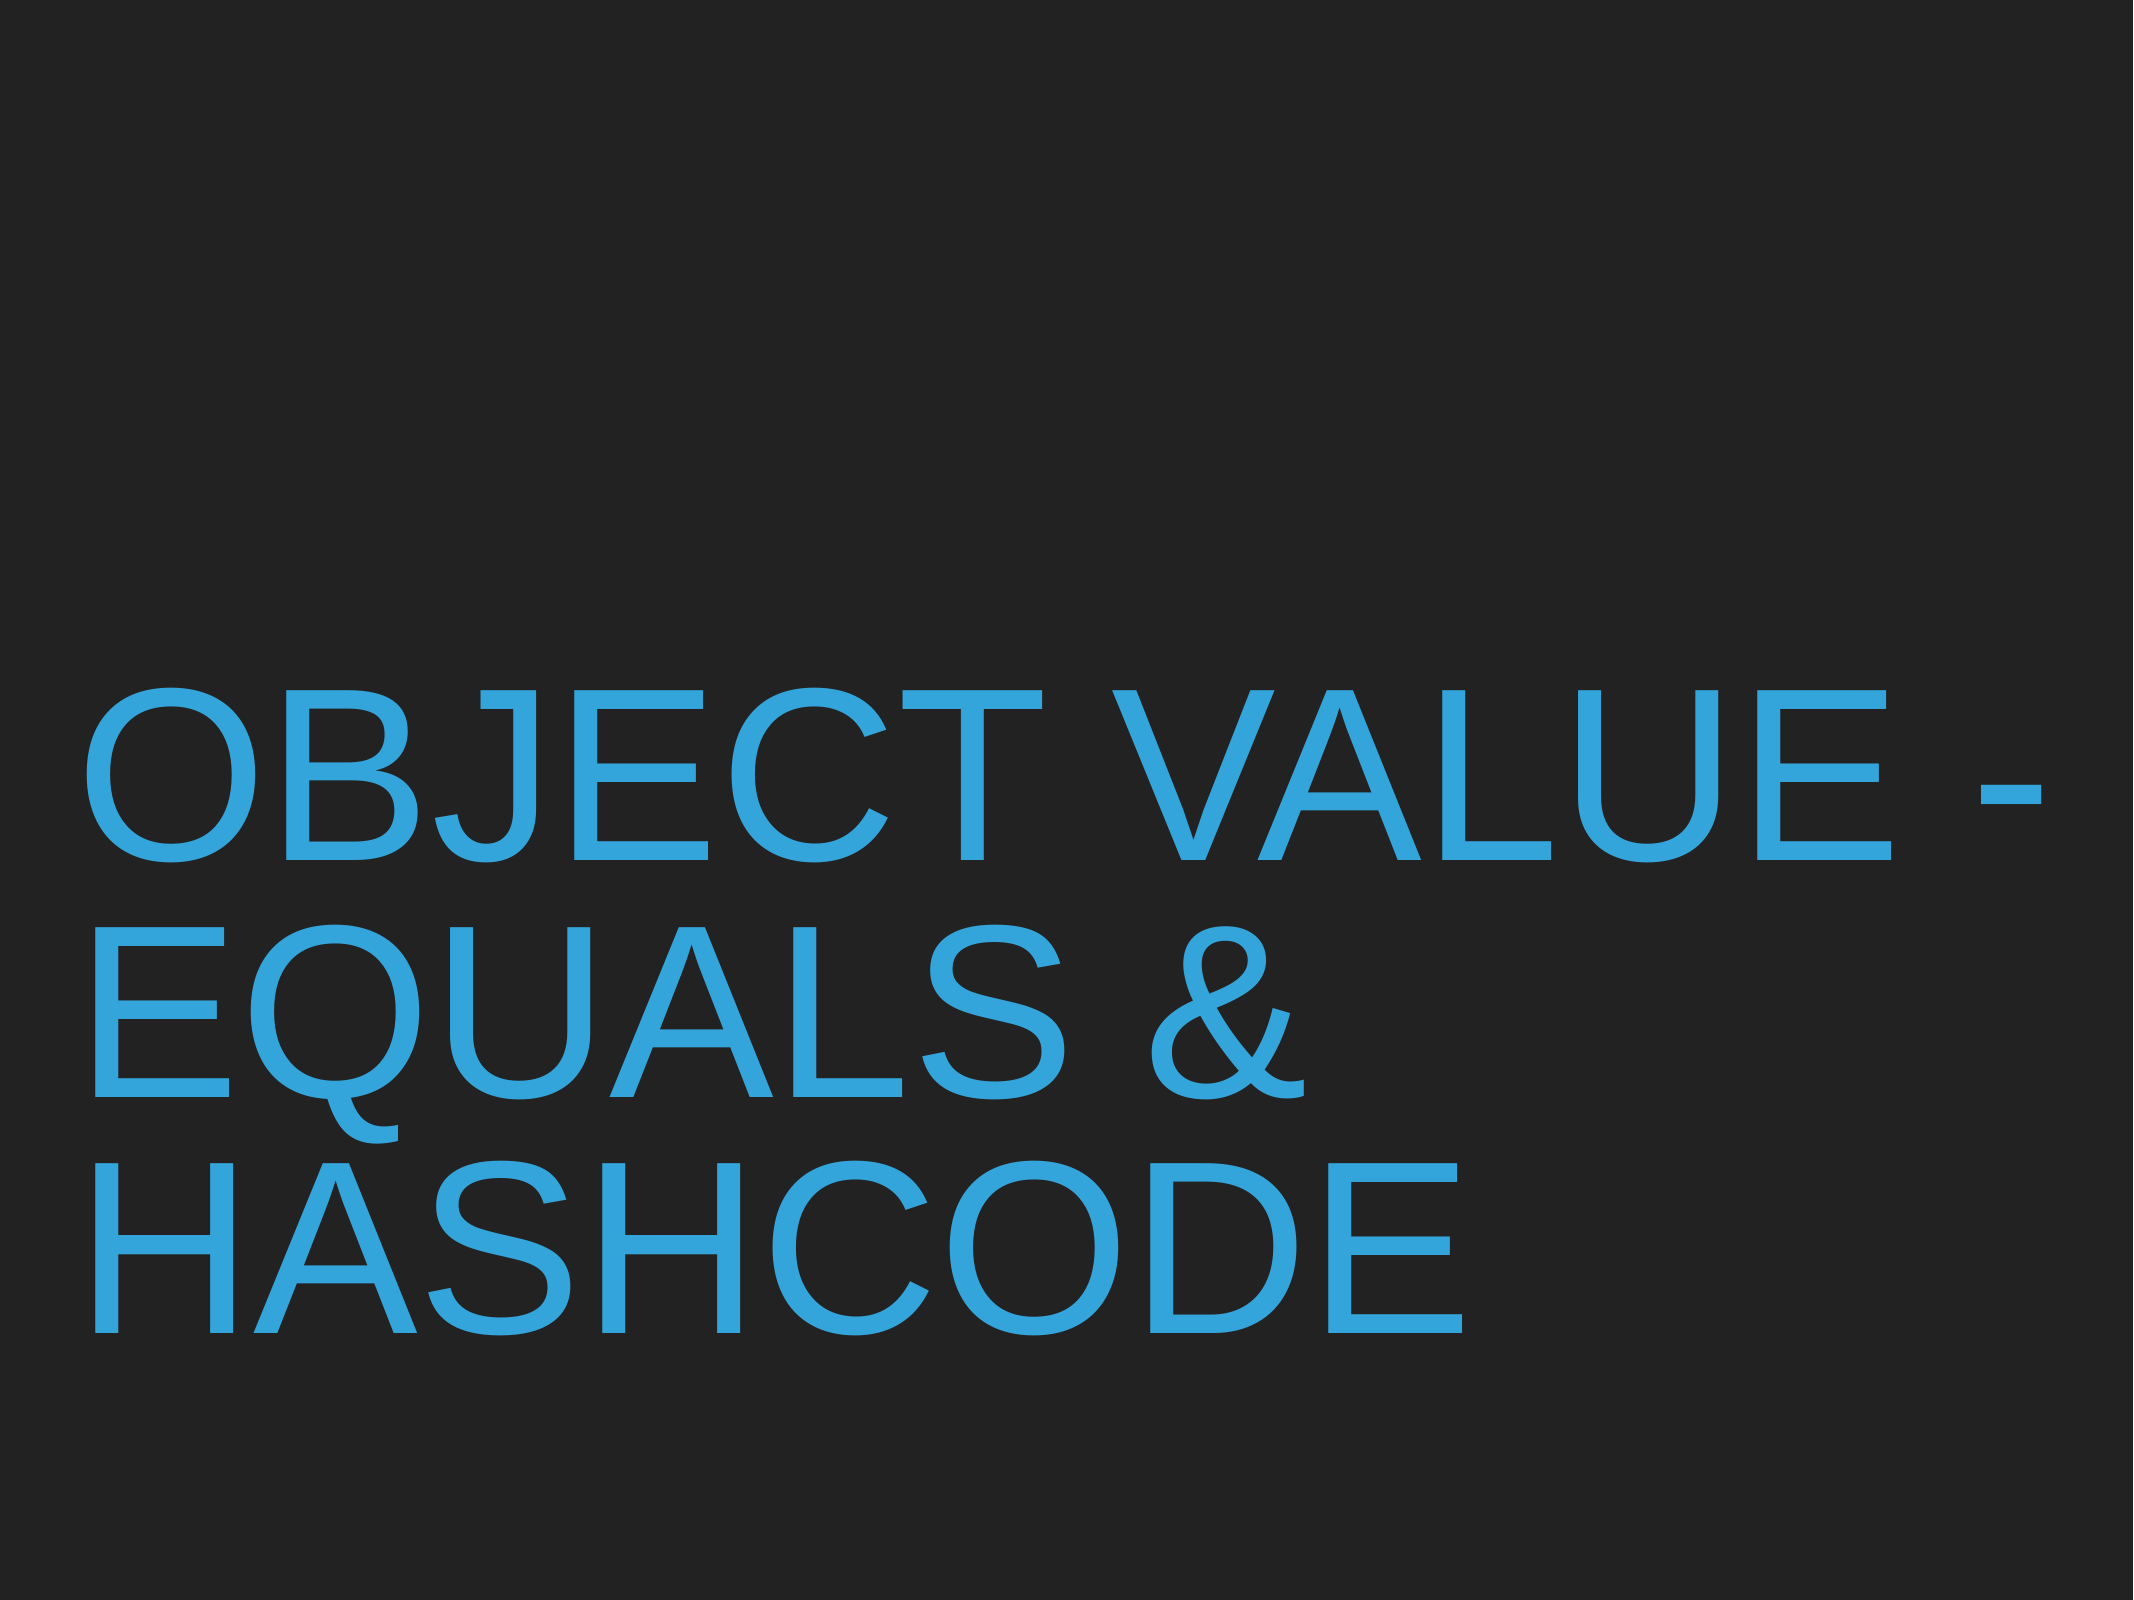

# Object value - equals & Hashcode